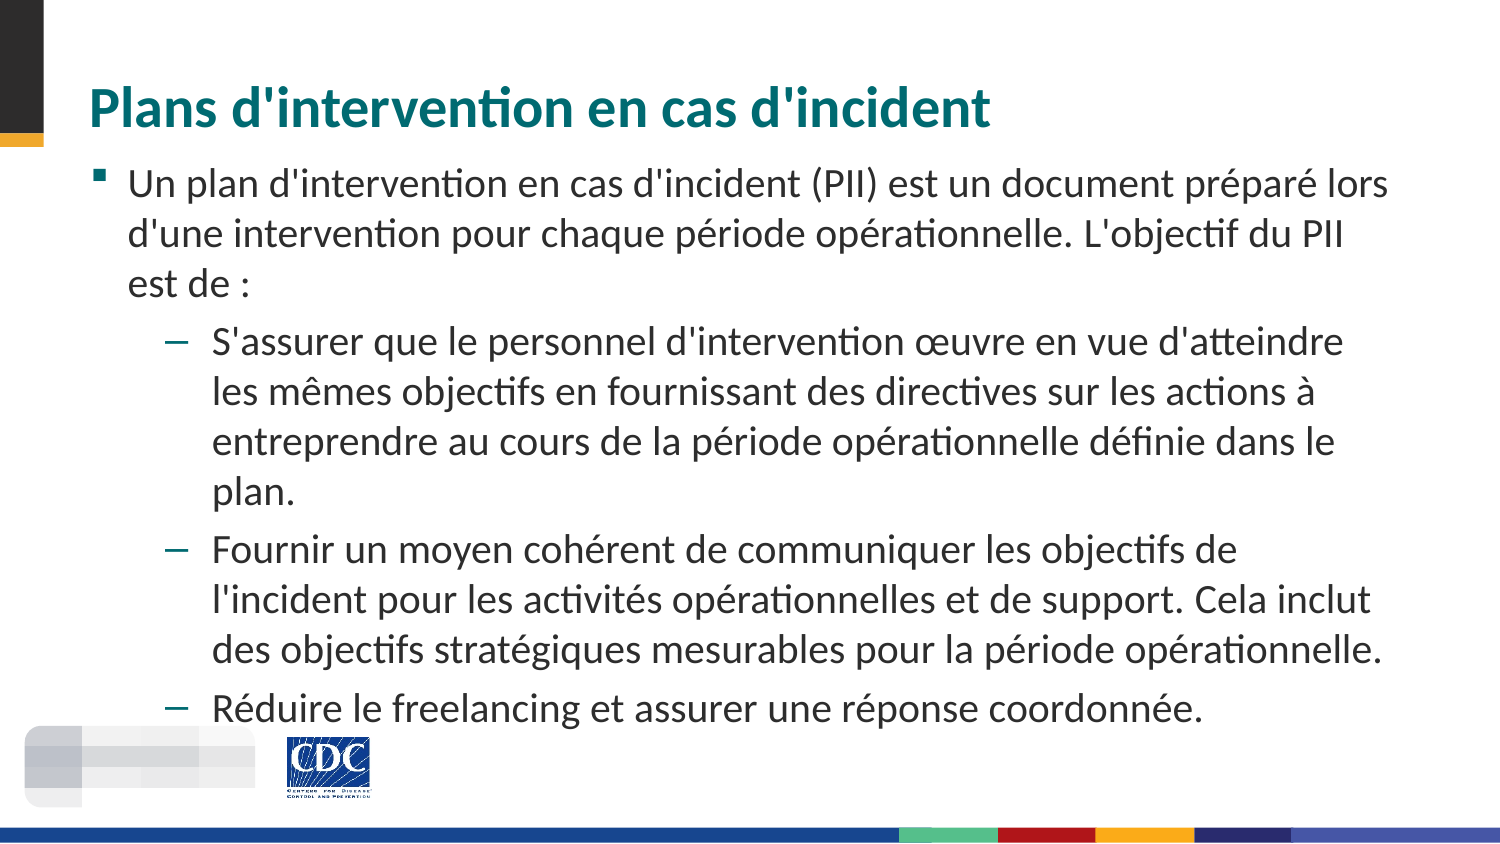

# Plans d'intervention en cas d'incident
Un plan d'intervention en cas d'incident (PII) est un document préparé lors d'une intervention pour chaque période opérationnelle. L'objectif du PII est de :
S'assurer que le personnel d'intervention œuvre en vue d'atteindre les mêmes objectifs en fournissant des directives sur les actions à entreprendre au cours de la période opérationnelle définie dans le plan.
Fournir un moyen cohérent de communiquer les objectifs de l'incident pour les activités opérationnelles et de support. Cela inclut des objectifs stratégiques mesurables pour la période opérationnelle.
Réduire le freelancing et assurer une réponse coordonnée.